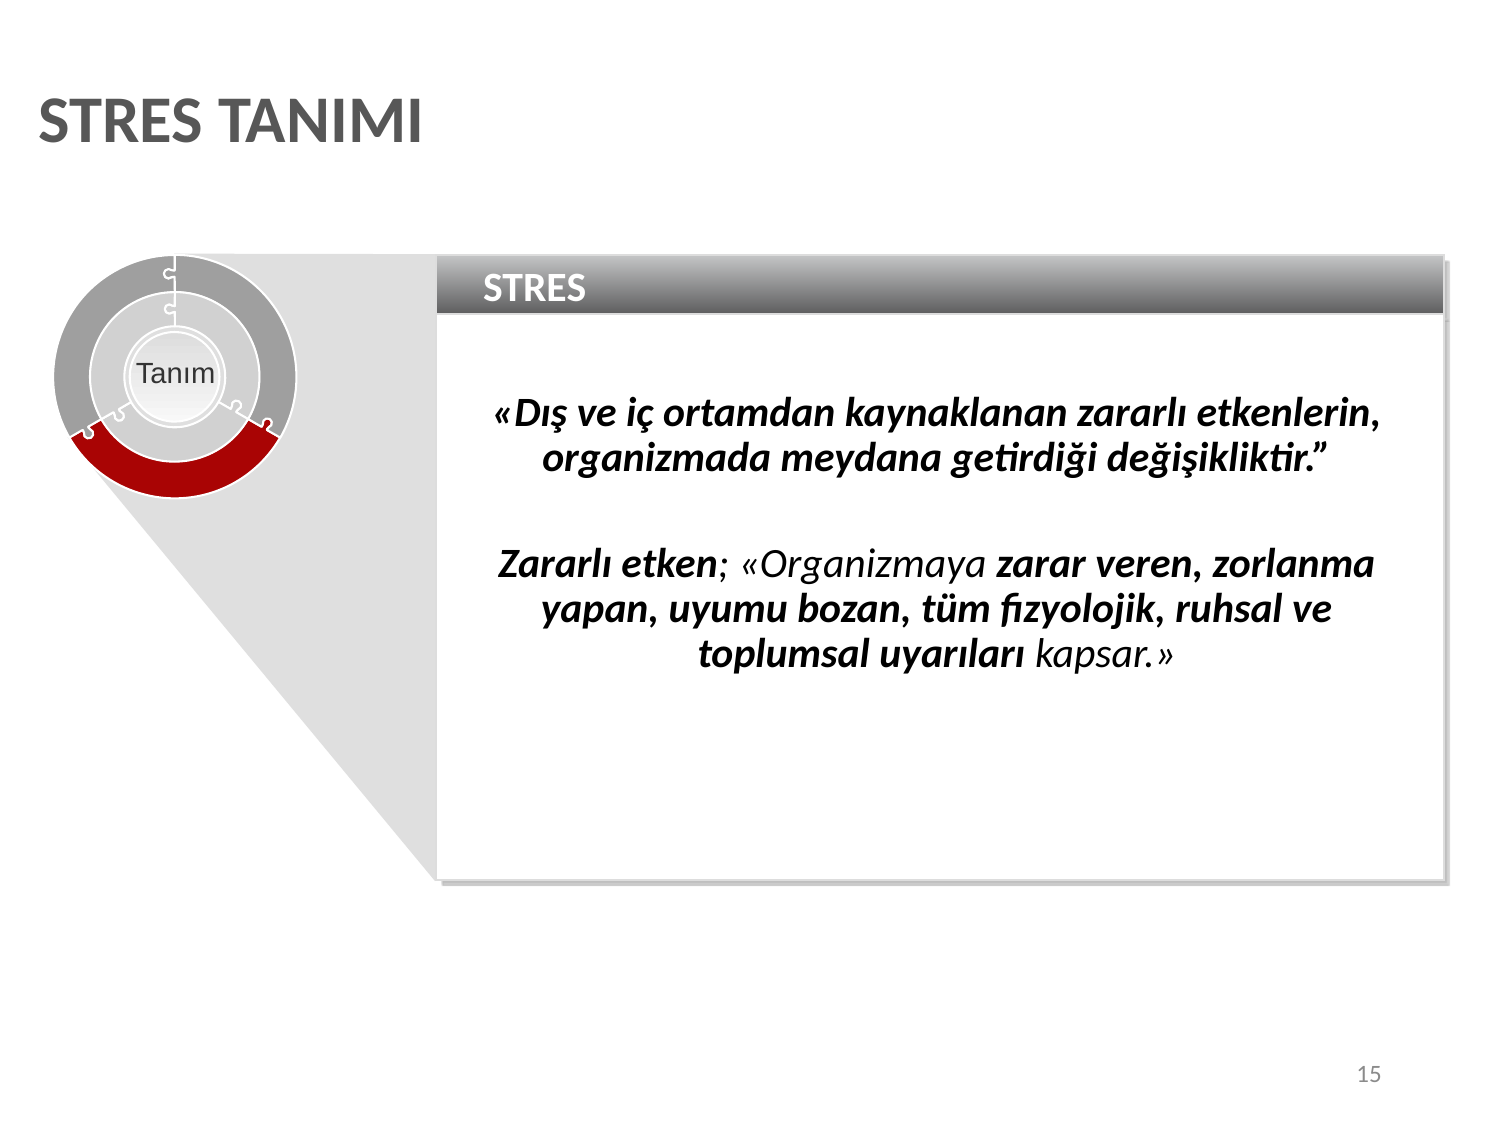

STRES TANIMI

STRES

«Dış ve iç ortamdan kaynaklanan zararlı etkenlerin, organizmada meydana getirdiği değişikliktir.”

Zararlı etken; «Organizmaya zarar veren, zorlanma yapan, uyumu bozan, tüm fizyolojik, ruhsal ve toplumsal uyarıları kapsar.»
Tanım
15